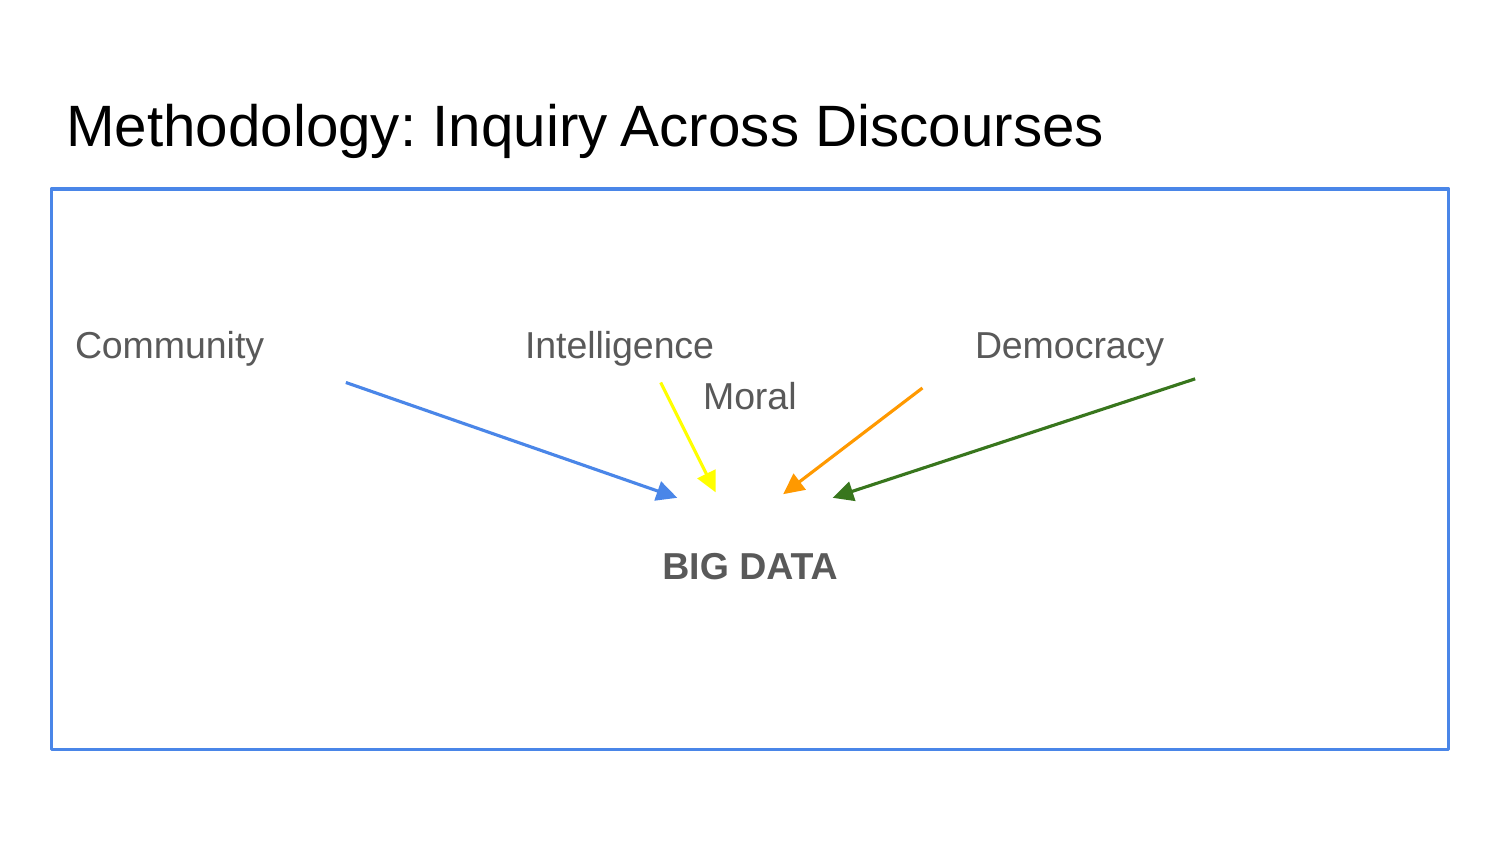

# Methodology: Inquiry Across Discourses

Community 		Intelligence 		Democracy 		Moral

BIG DATA